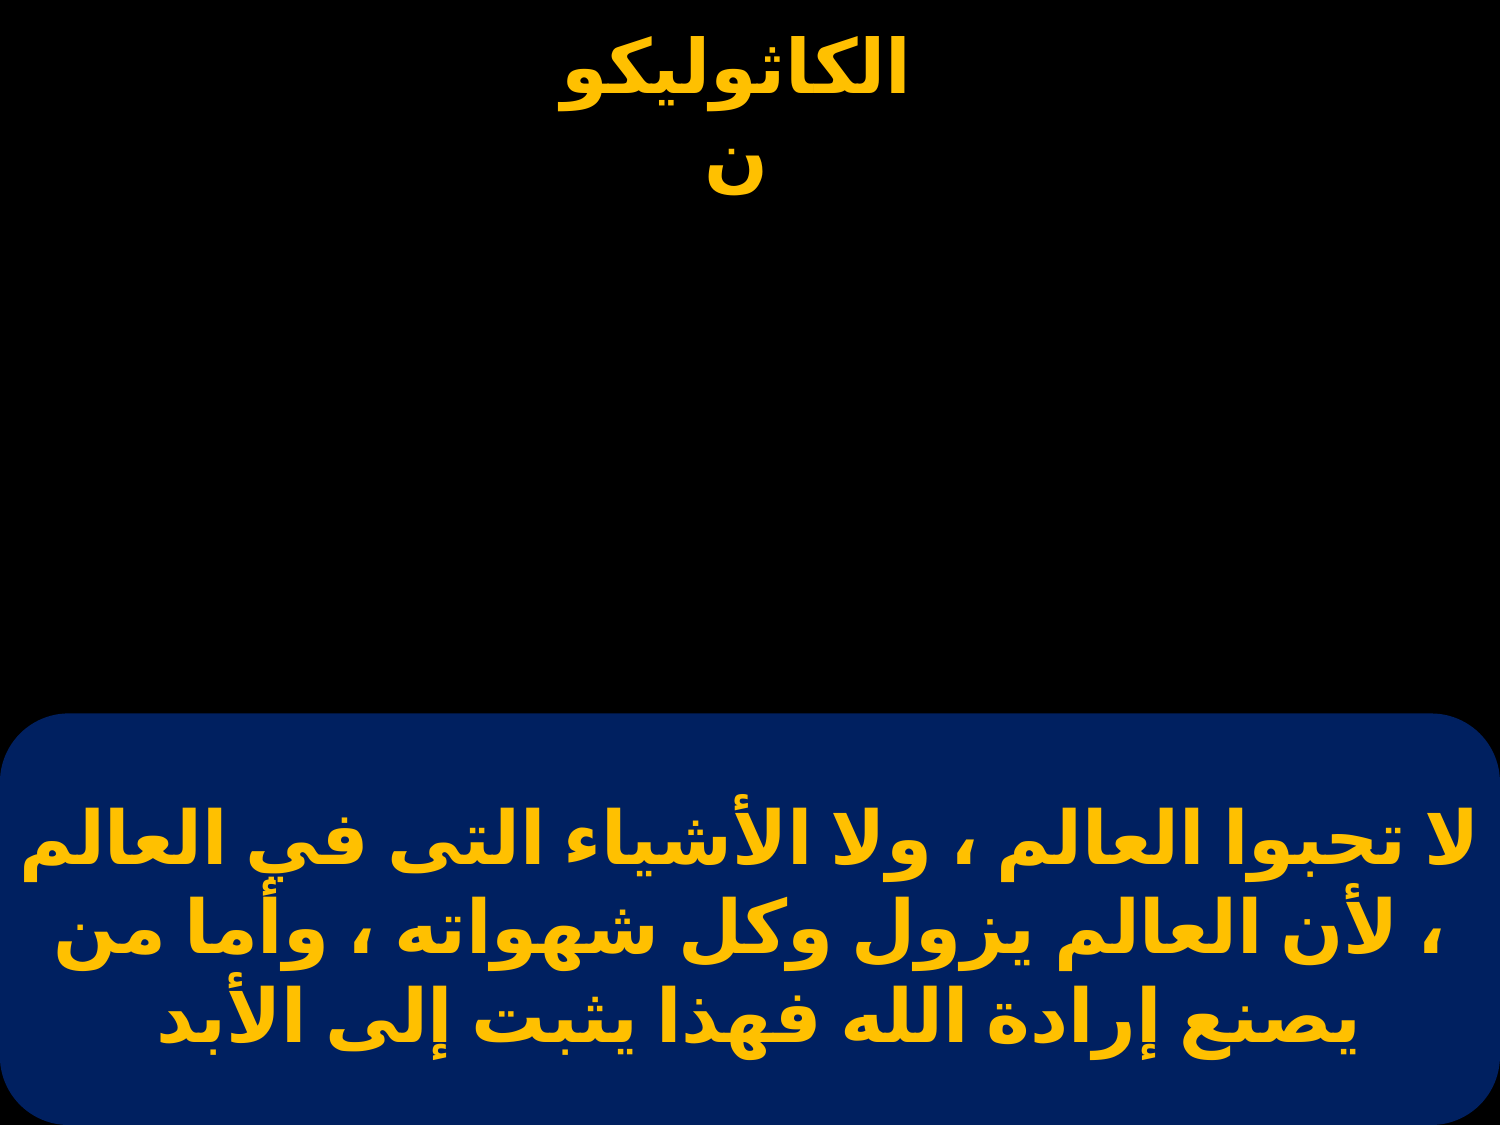

# لا تحبوا العالم ، ولا الأشياء التى في العالم ، لأن العالم يزول وكل شهواته ، وأما من يصنع إرادة الله فهذا يثبت إلى الأبد